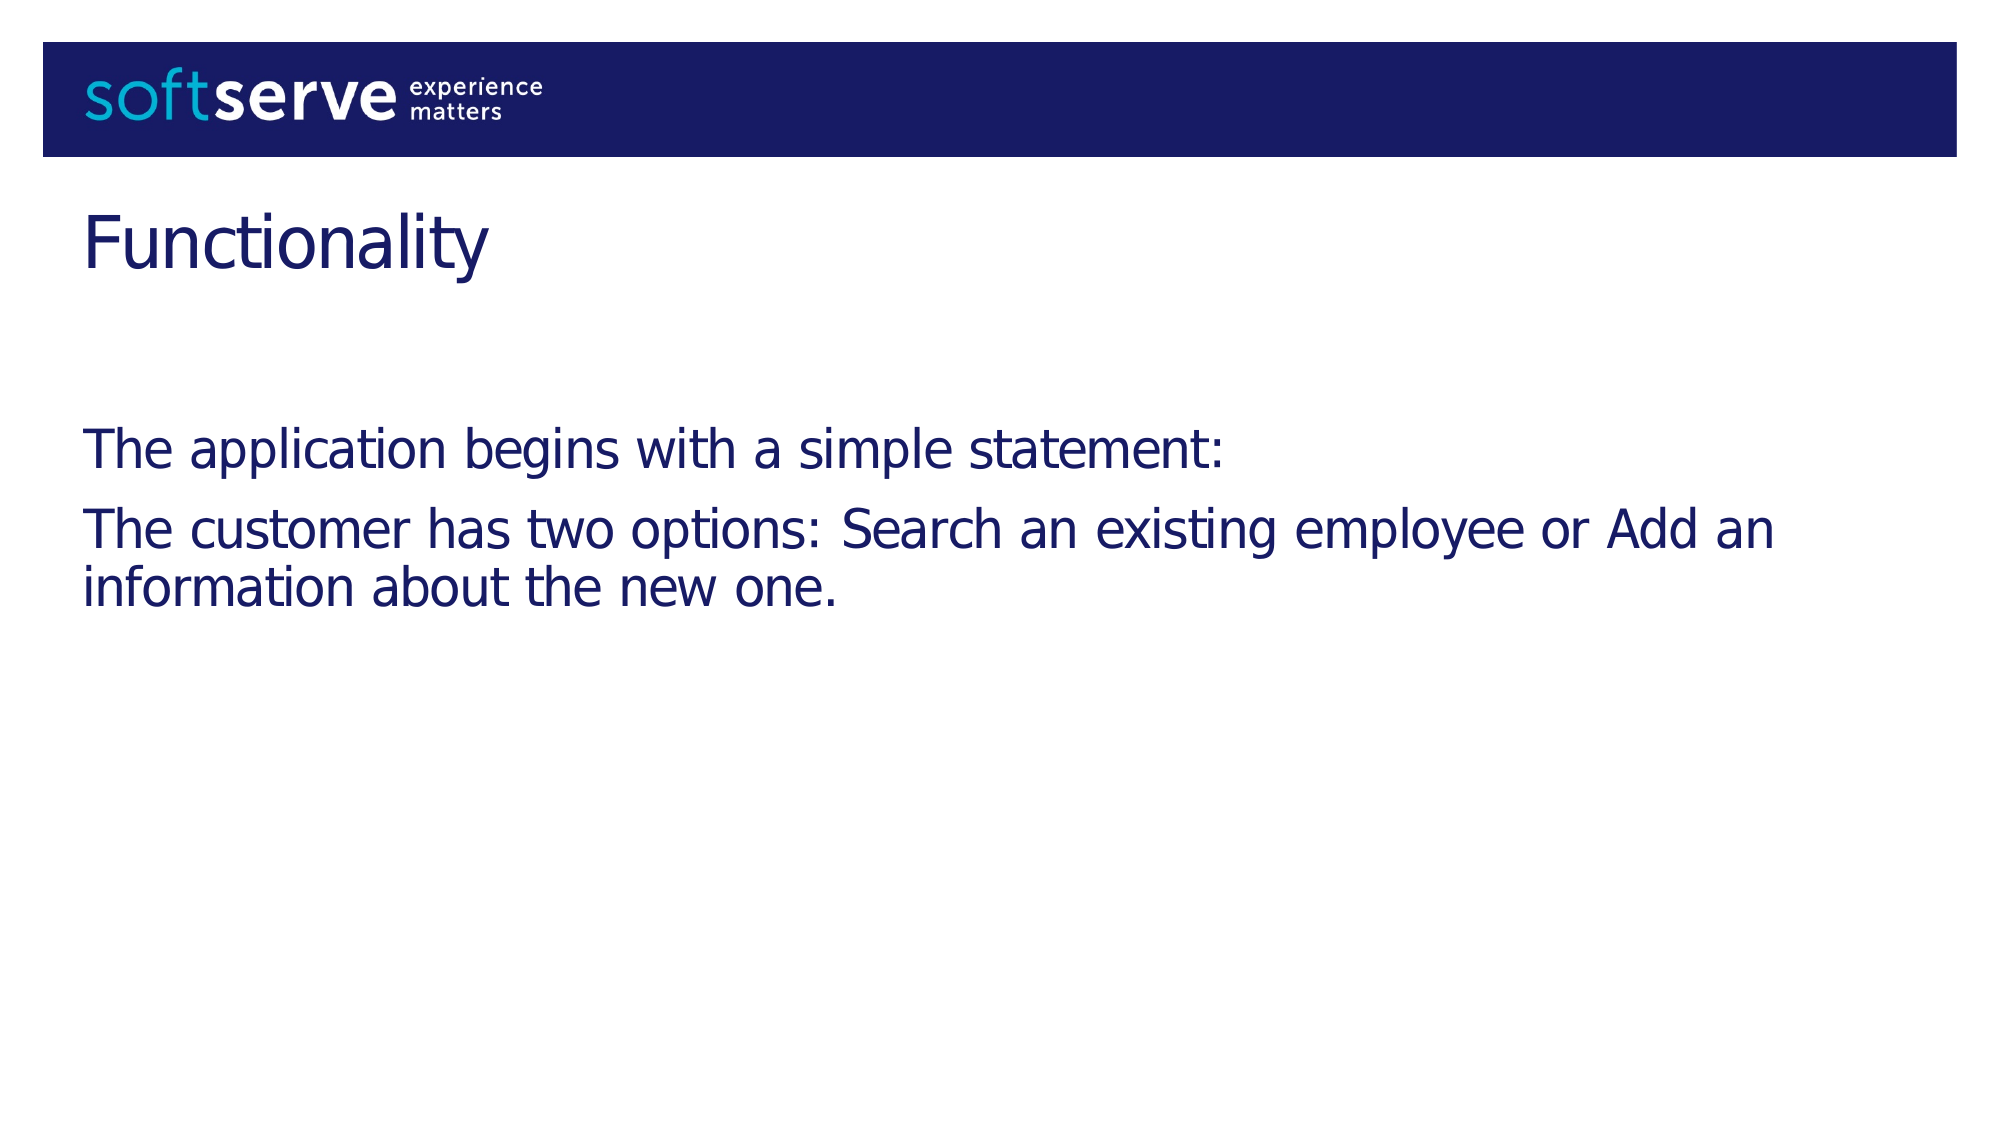

# Functionality

The application begins with a simple statement:
The customer has two options: Search an existing employee or Add an information about the new one.